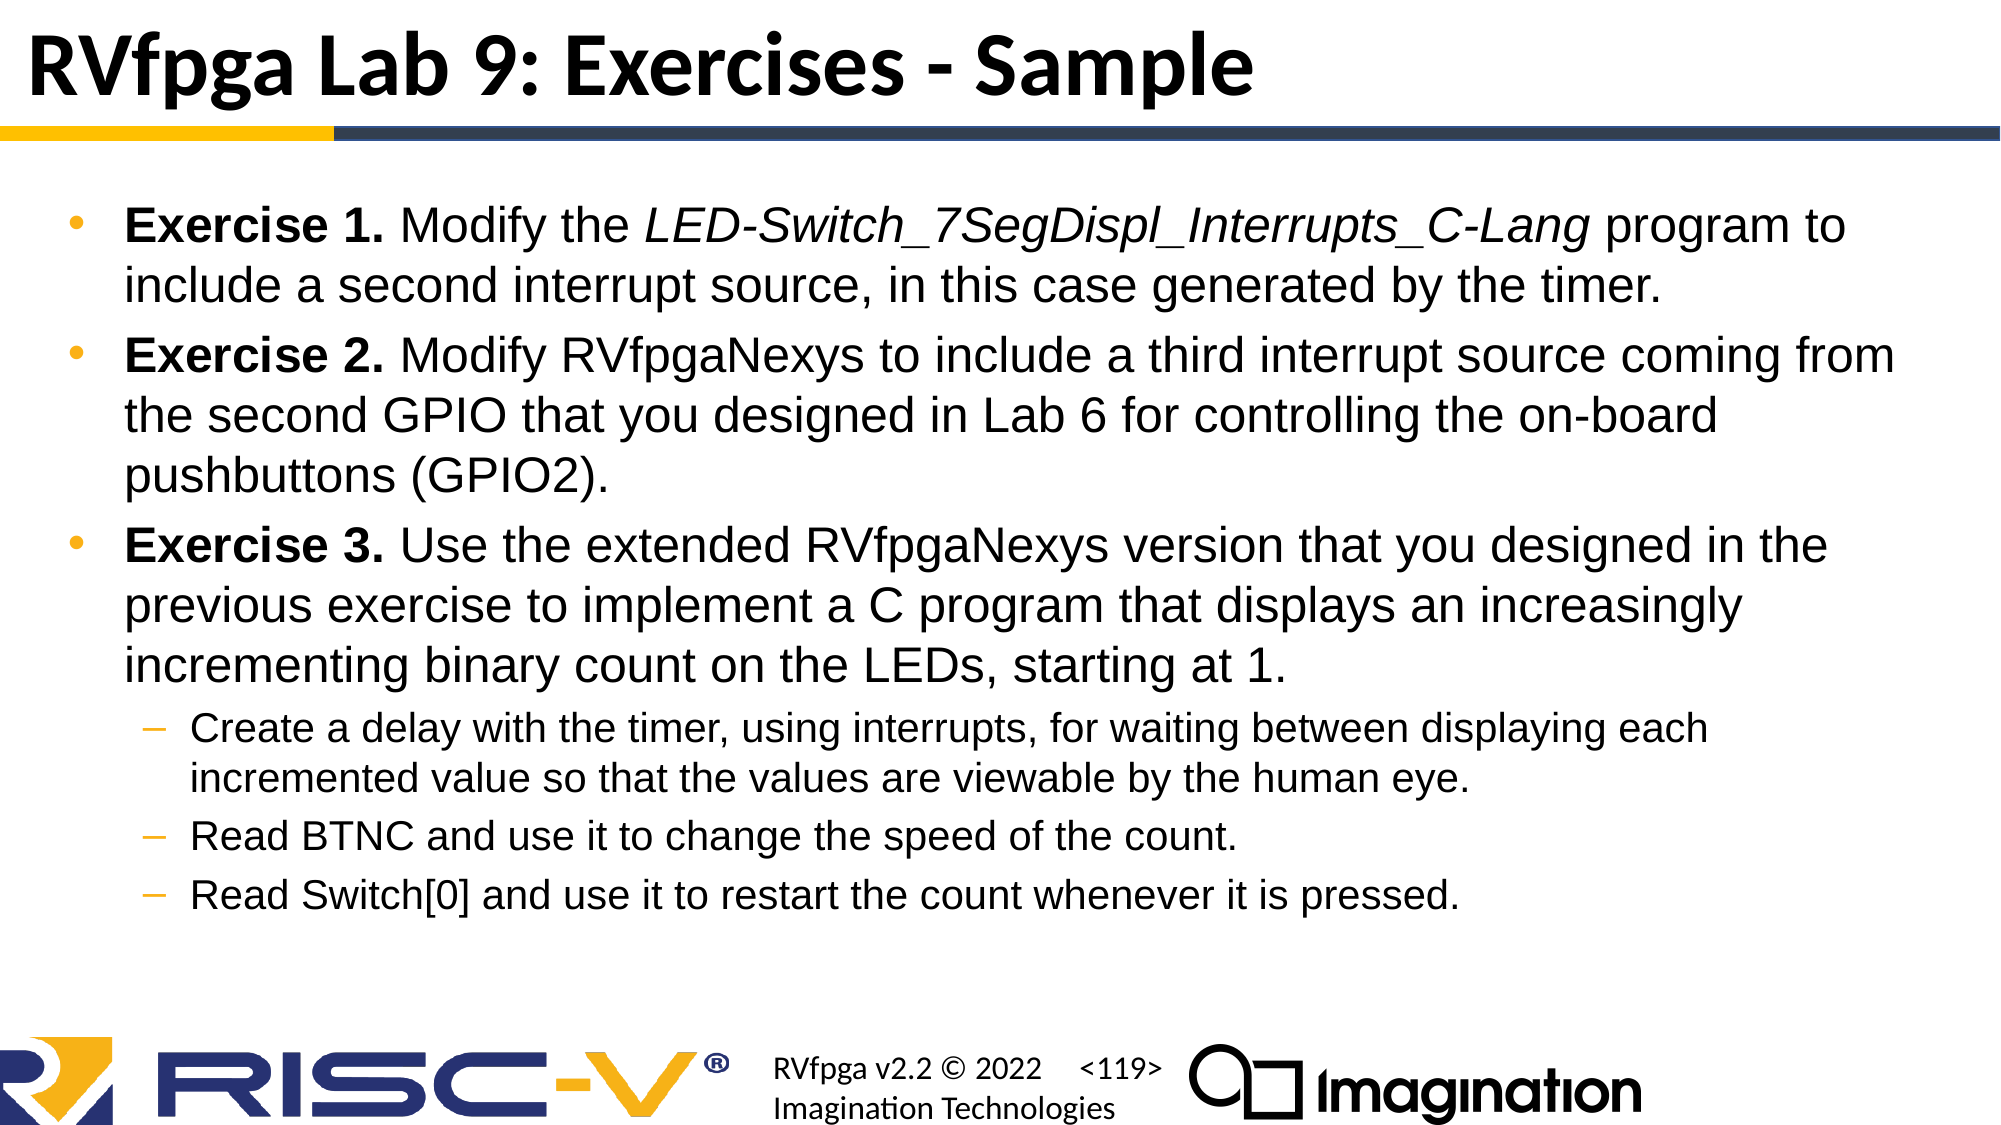

# RVfpga Lab 9: Exercises - Sample
Exercise 1. Modify the LED-Switch_7SegDispl_Interrupts_C-Lang program to include a second interrupt source, in this case generated by the timer.
Exercise 2. Modify RVfpgaNexys to include a third interrupt source coming from the second GPIO that you designed in Lab 6 for controlling the on-board pushbuttons (GPIO2).
Exercise 3. Use the extended RVfpgaNexys version that you designed in the previous exercise to implement a C program that displays an increasingly incrementing binary count on the LEDs, starting at 1.
Create a delay with the timer, using interrupts, for waiting between displaying each incremented value so that the values are viewable by the human eye.
Read BTNC and use it to change the speed of the count.
Read Switch[0] and use it to restart the count whenever it is pressed.